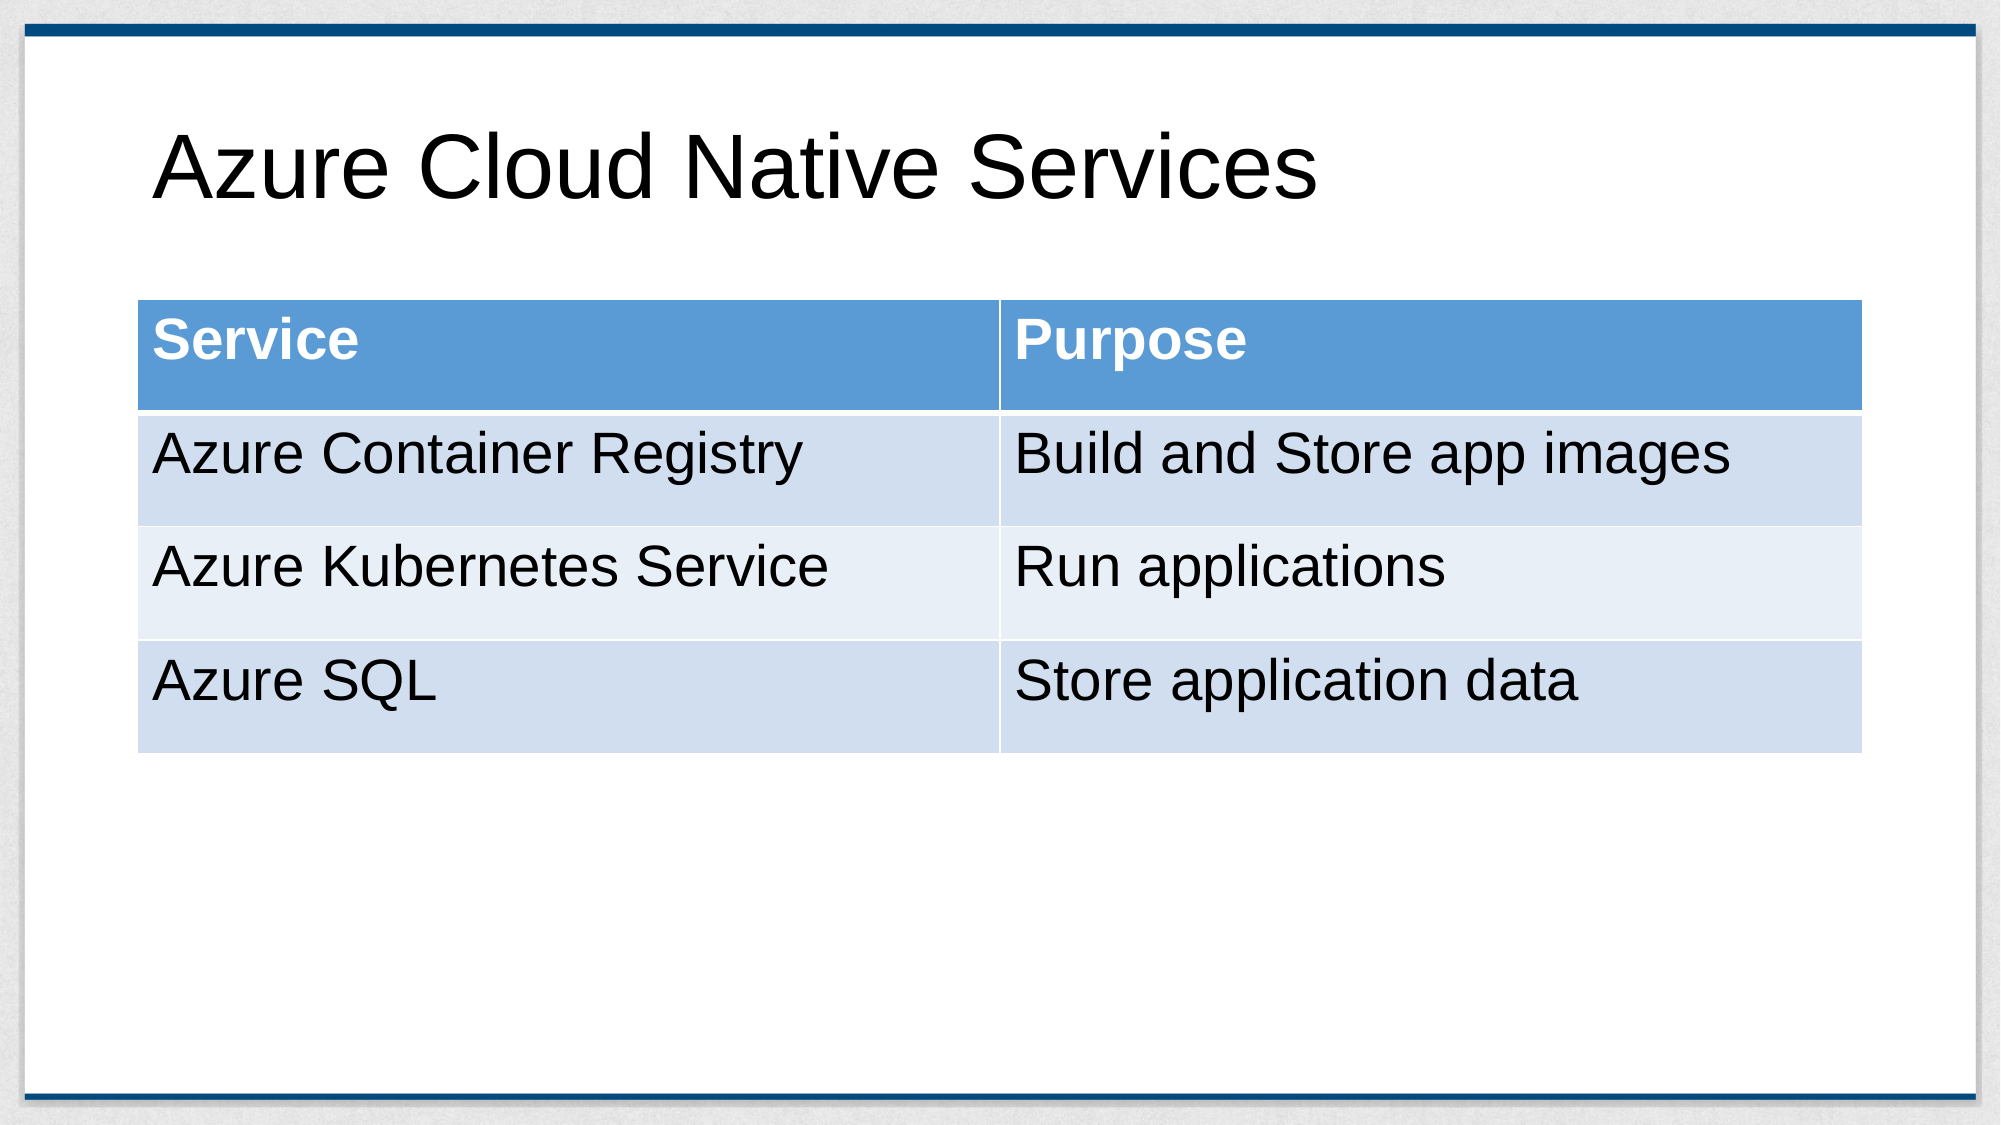

# Azure Cloud Native Services
| Service | Purpose |
| --- | --- |
| Azure Container Registry | Build and Store app images |
| Azure Kubernetes Service | Run applications |
| Azure SQL | Store application data |